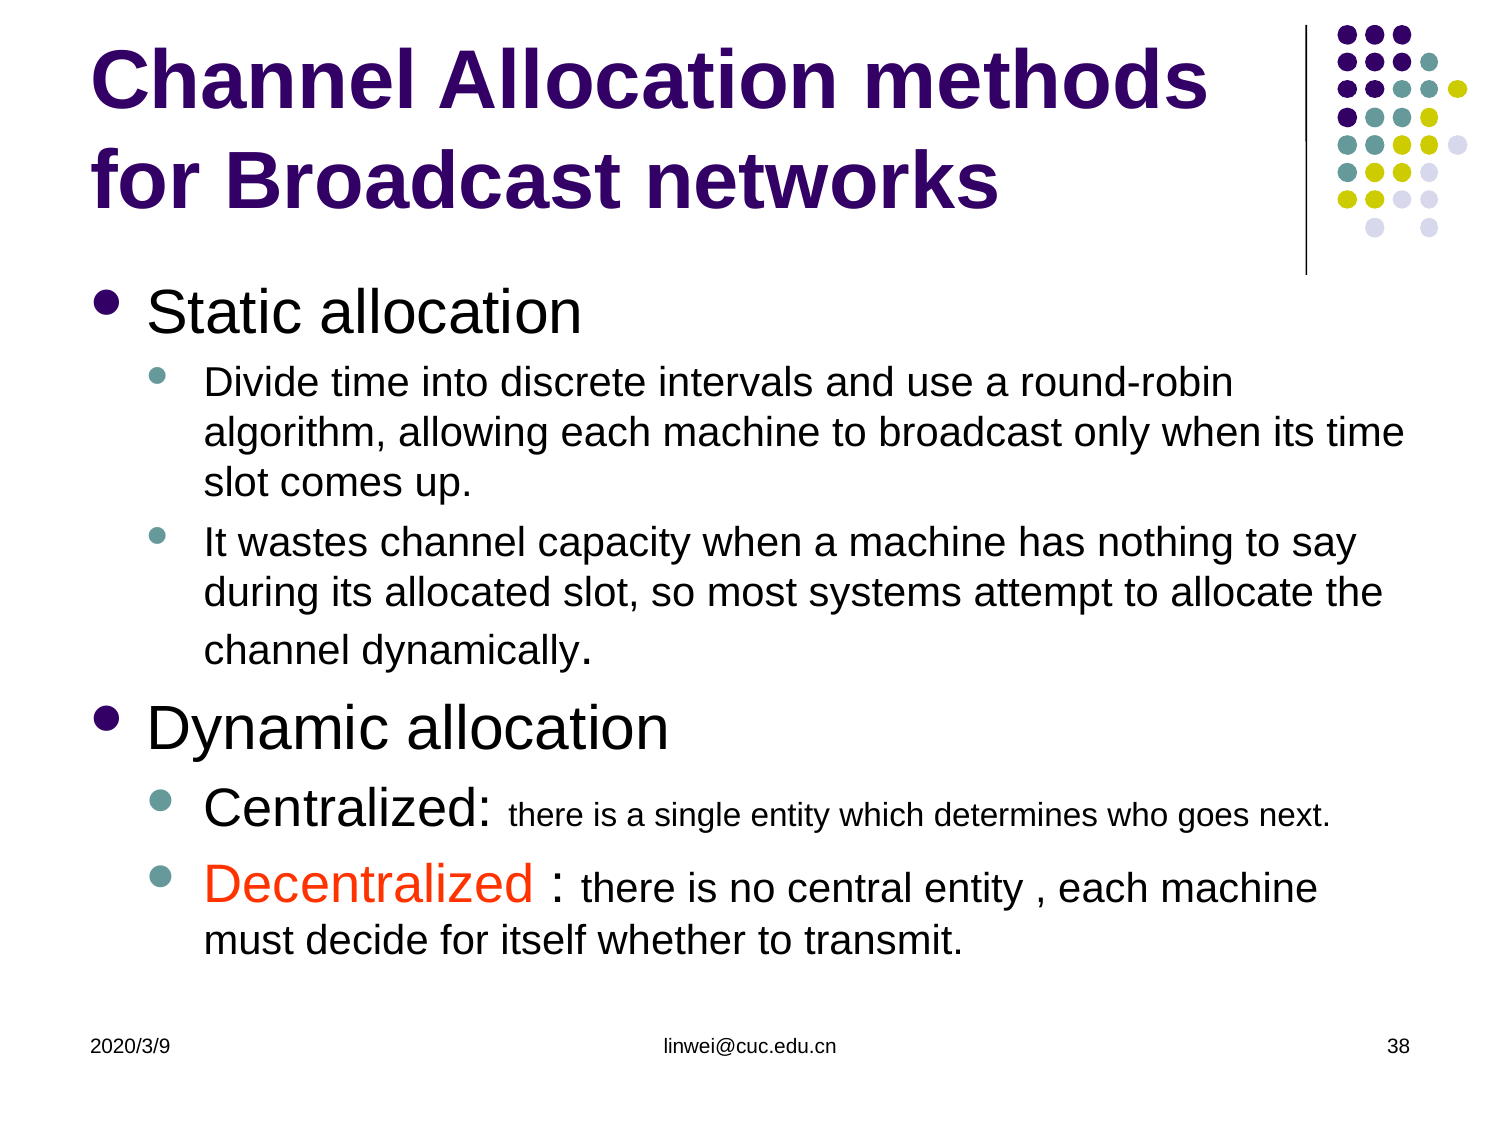

# Channel Allocation methods for Broadcast networks
Static allocation
Divide time into discrete intervals and use a round-robin algorithm, allowing each machine to broadcast only when its time slot comes up.
It wastes channel capacity when a machine has nothing to say during its allocated slot, so most systems attempt to allocate the channel dynamically.
Dynamic allocation
Centralized: there is a single entity which determines who goes next.
Decentralized : there is no central entity , each machine must decide for itself whether to transmit.
2020/3/9
linwei@cuc.edu.cn
38